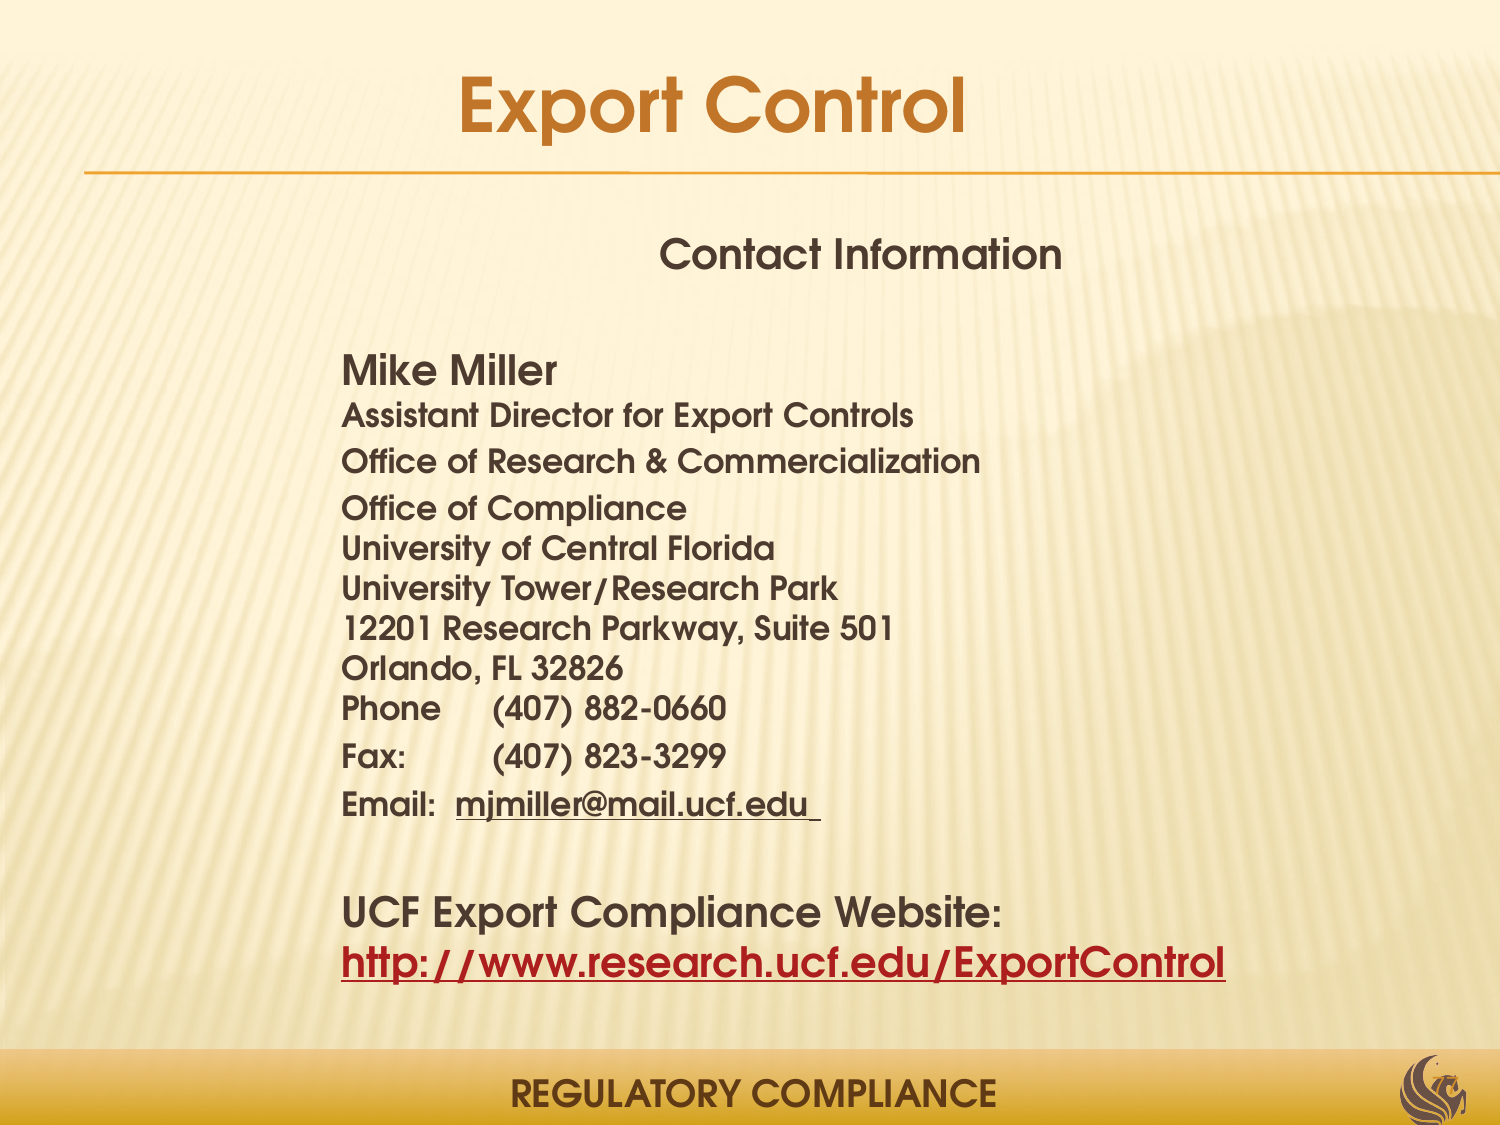

Export Control
Contact Information

Mike Miller
Assistant Director for Export Controls
Office of Research & Commercialization
Office of Compliance
University of Central Florida
University Tower/Research Park
12201 Research Parkway, Suite 501
Orlando, FL 32826
Phone 	(407) 882-0660
Fax:     	(407) 823-3299
Email:  mjmiller@mail.ucf.edu

UCF Export Compliance Website: http://www.research.ucf.edu/ExportControl

77
REGULATORY COMPLIANCE